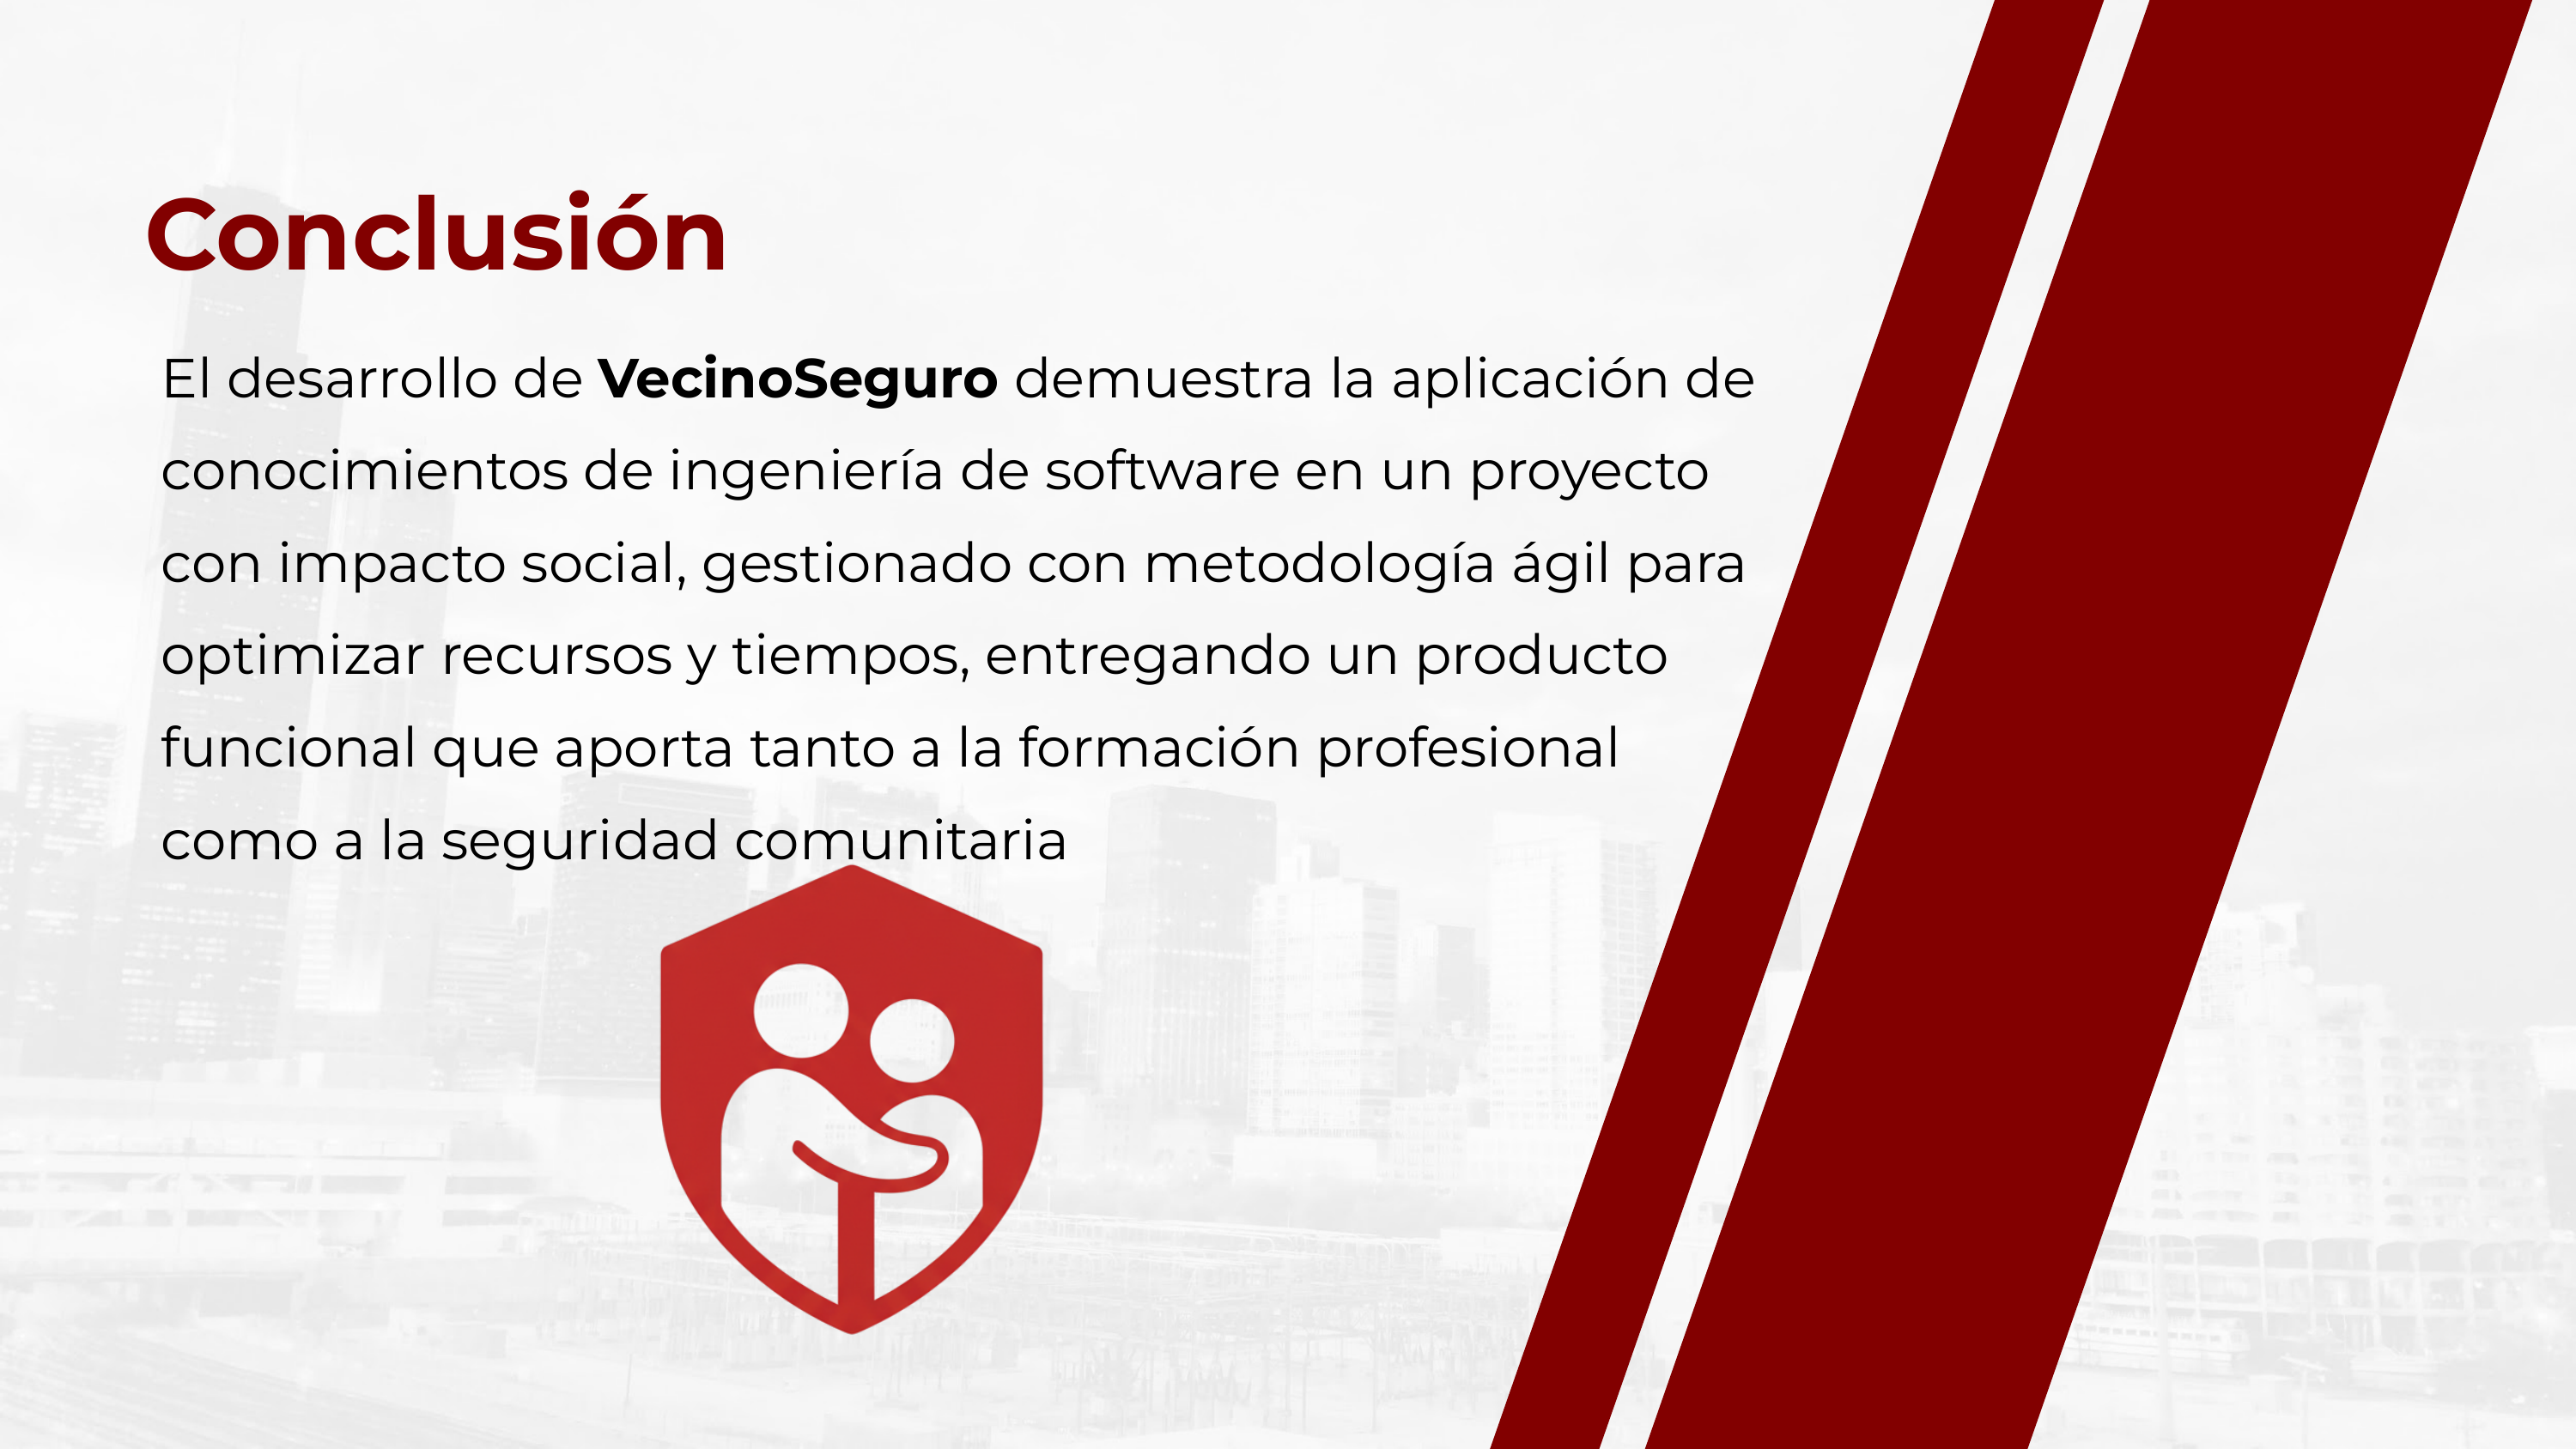

Conclusión
El desarrollo de VecinoSeguro demuestra la aplicación de conocimientos de ingeniería de software en un proyecto con impacto social, gestionado con metodología ágil para optimizar recursos y tiempos, entregando un producto funcional que aporta tanto a la formación profesional como a la seguridad comunitaria